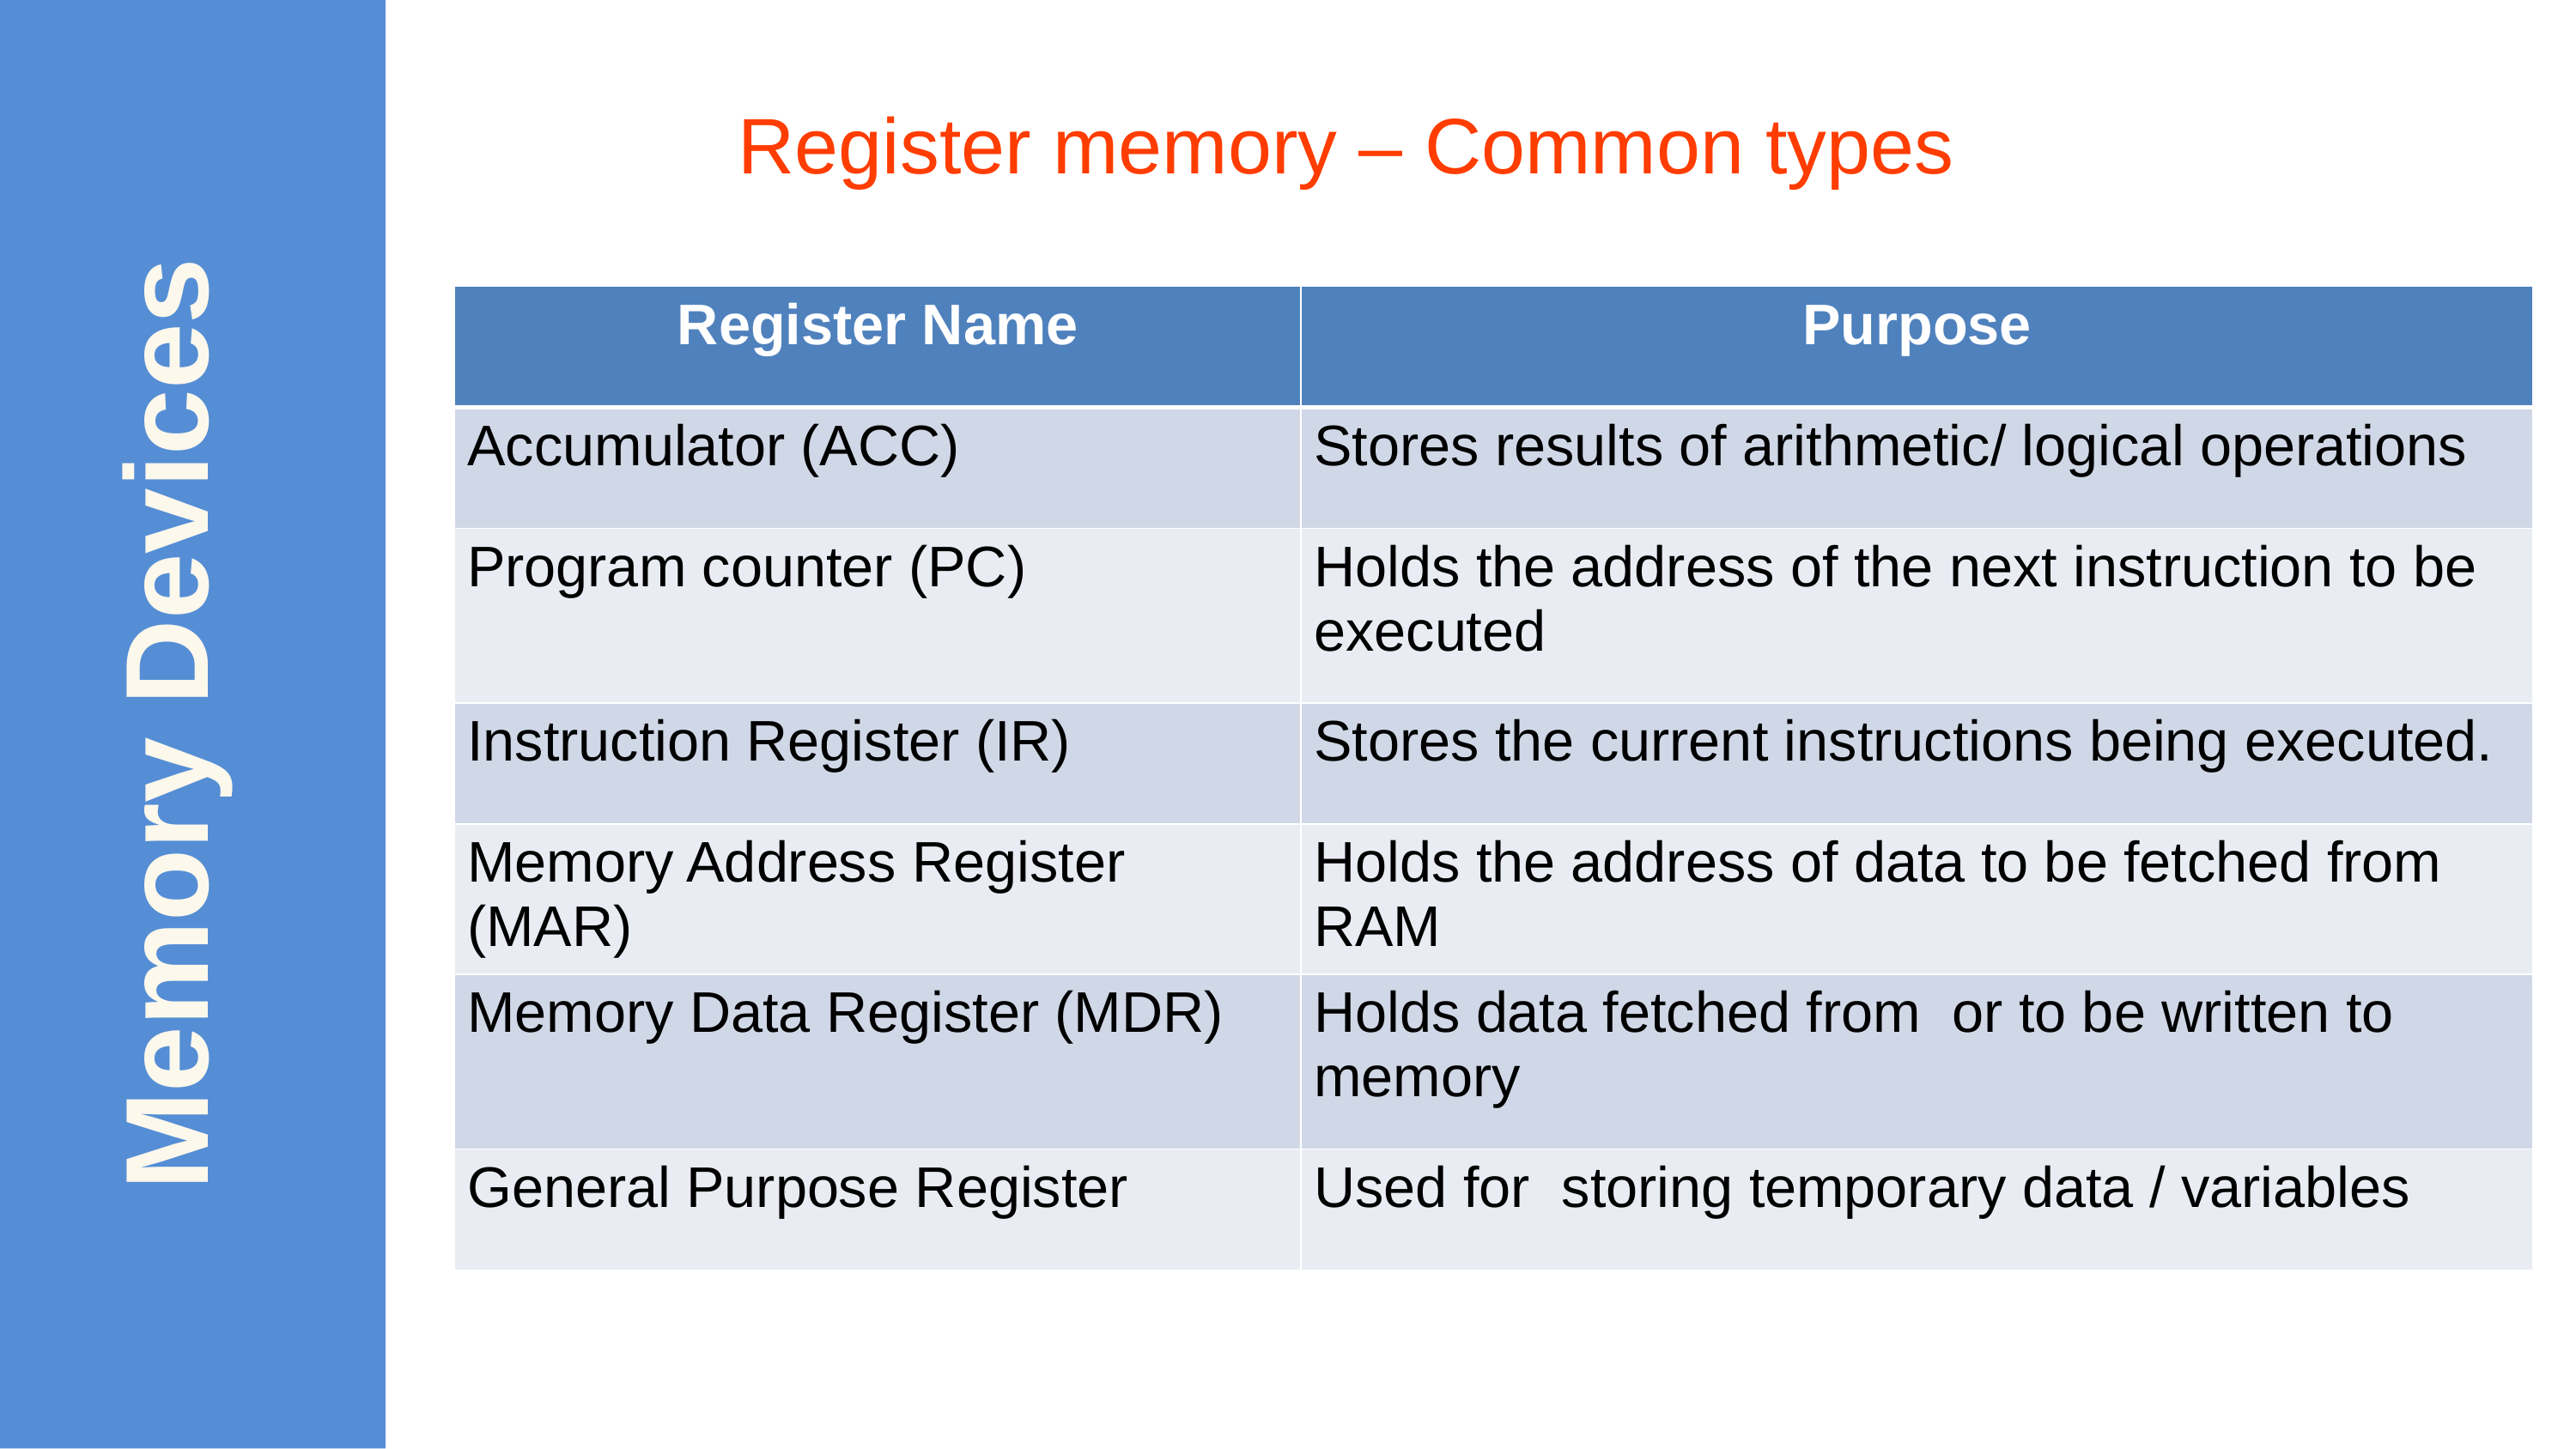

Register memory – Common types
| Register Name | Purpose |
| --- | --- |
| Accumulator (ACC) | Stores results of arithmetic/ logical operations |
| Program counter (PC) | Holds the address of the next instruction to be executed |
| Instruction Register (IR) | Stores the current instructions being executed. |
| Memory Address Register (MAR) | Holds the address of data to be fetched from RAM |
| Memory Data Register (MDR) | Holds data fetched from or to be written to memory |
| General Purpose Register | Used for storing temporary data / variables |
Memory Devices